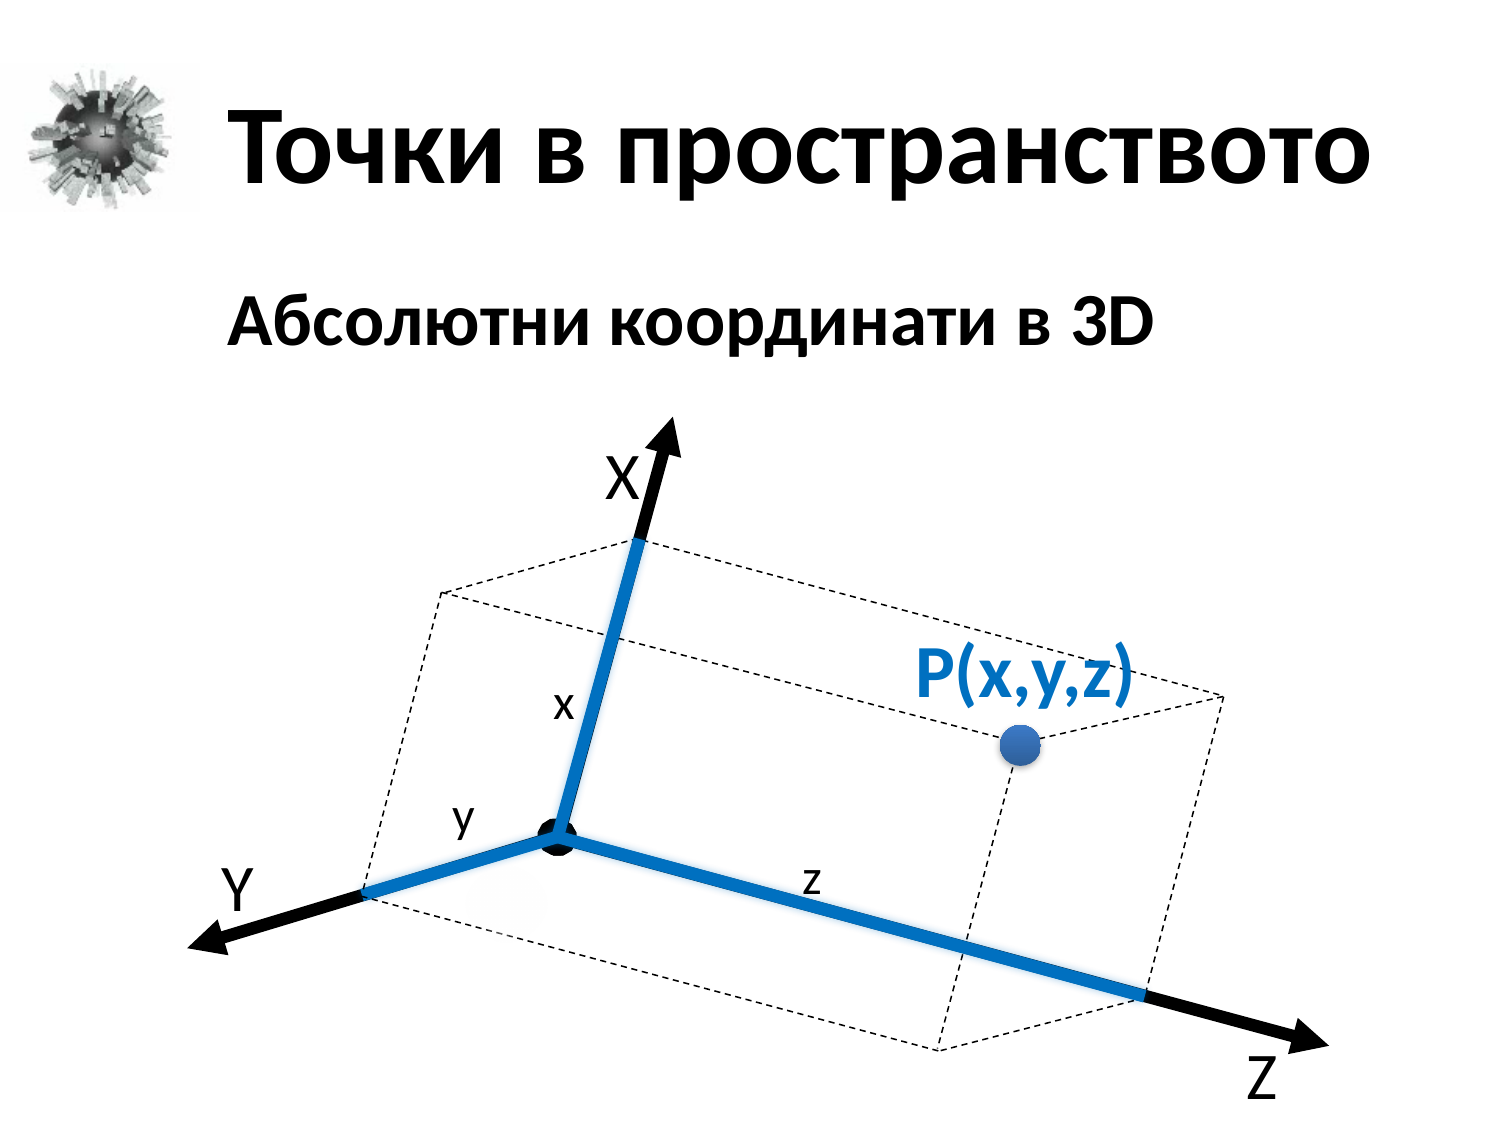

# Точки в пространството
Aбсолютни координати в 3D
X
P(x,y,z)
x

y
Y
z

Z